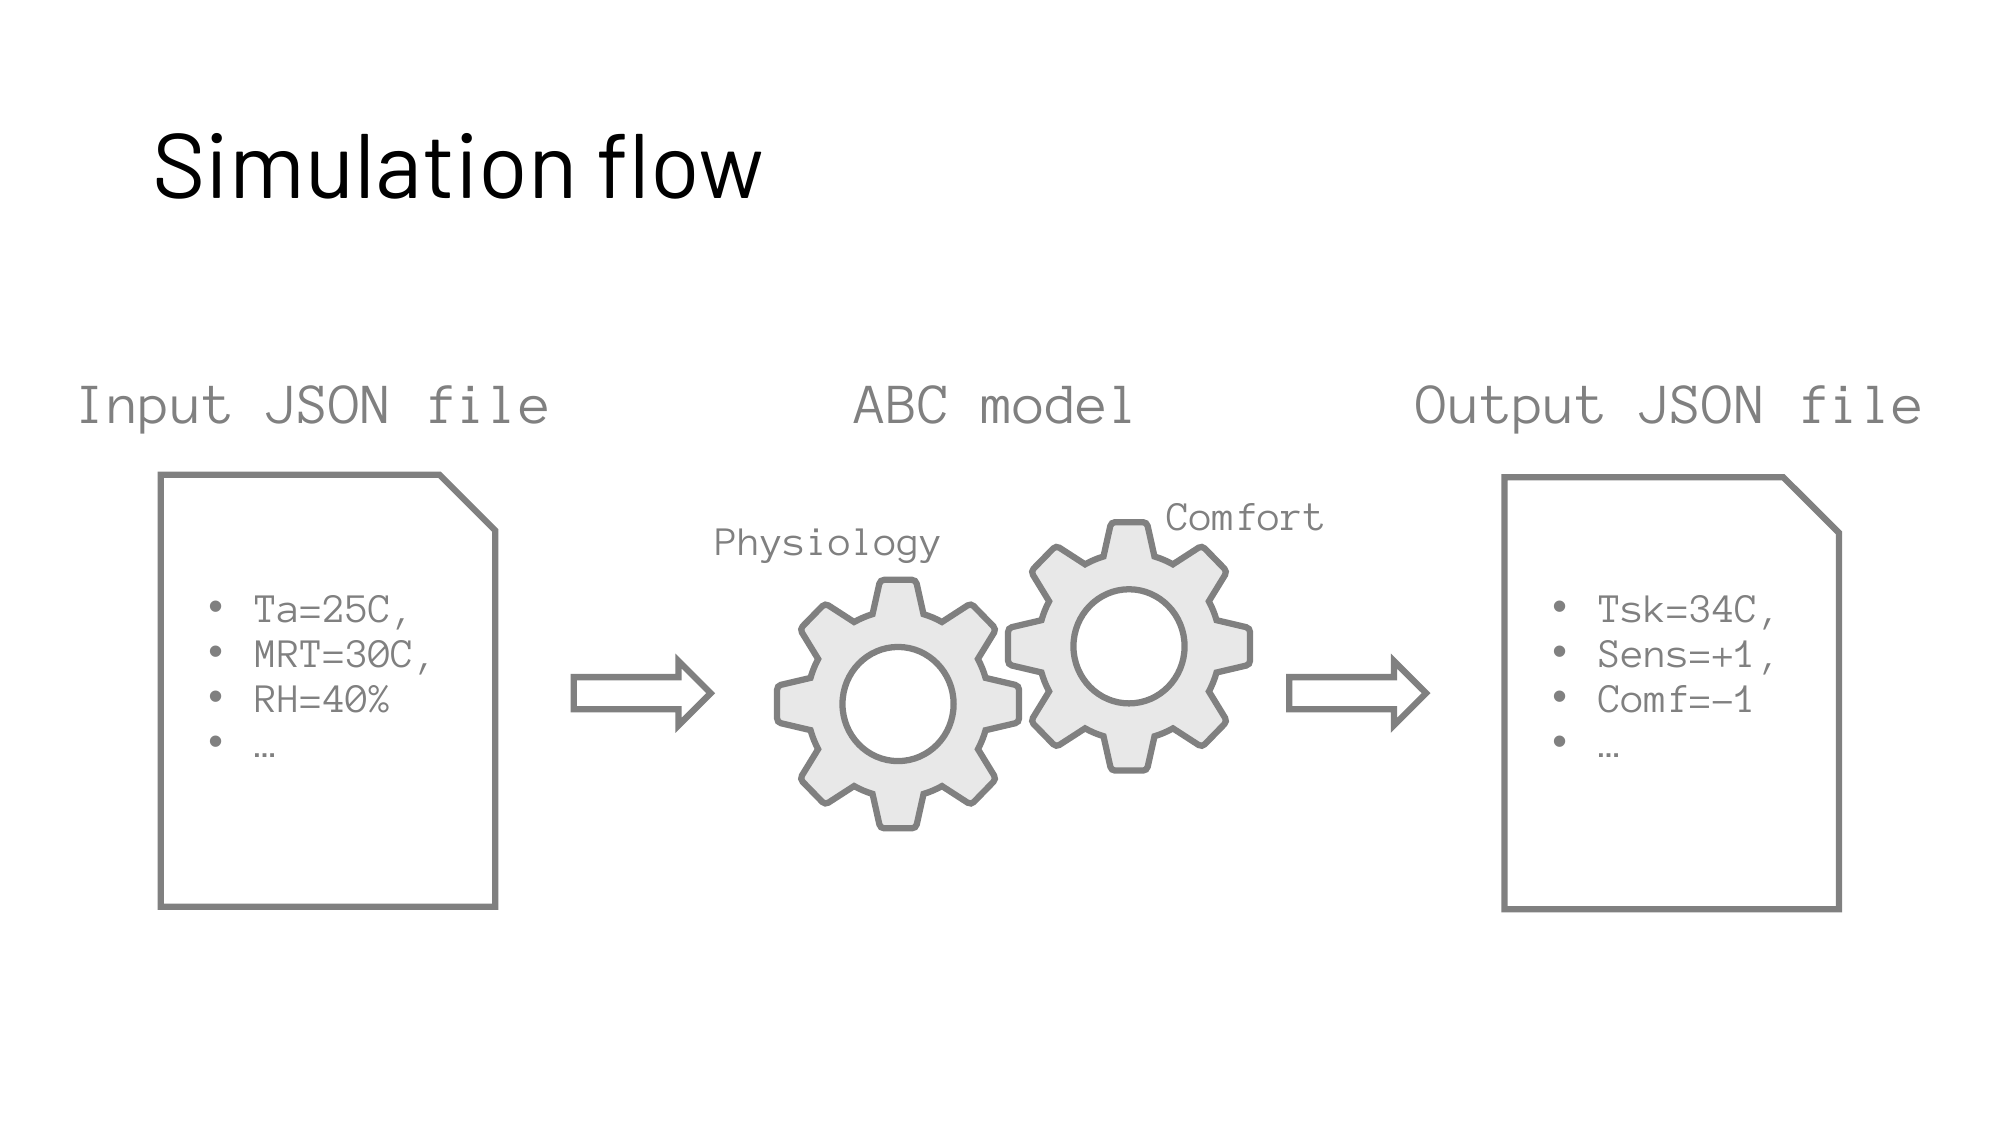

# Simulation flow
Input JSON file
ABC model
Output JSON file

Comfort
Physiology

Ta=25C,
MRT=30C,
RH=40%
…
Tsk=34C,
Sens=+1,
Comf=-1
…